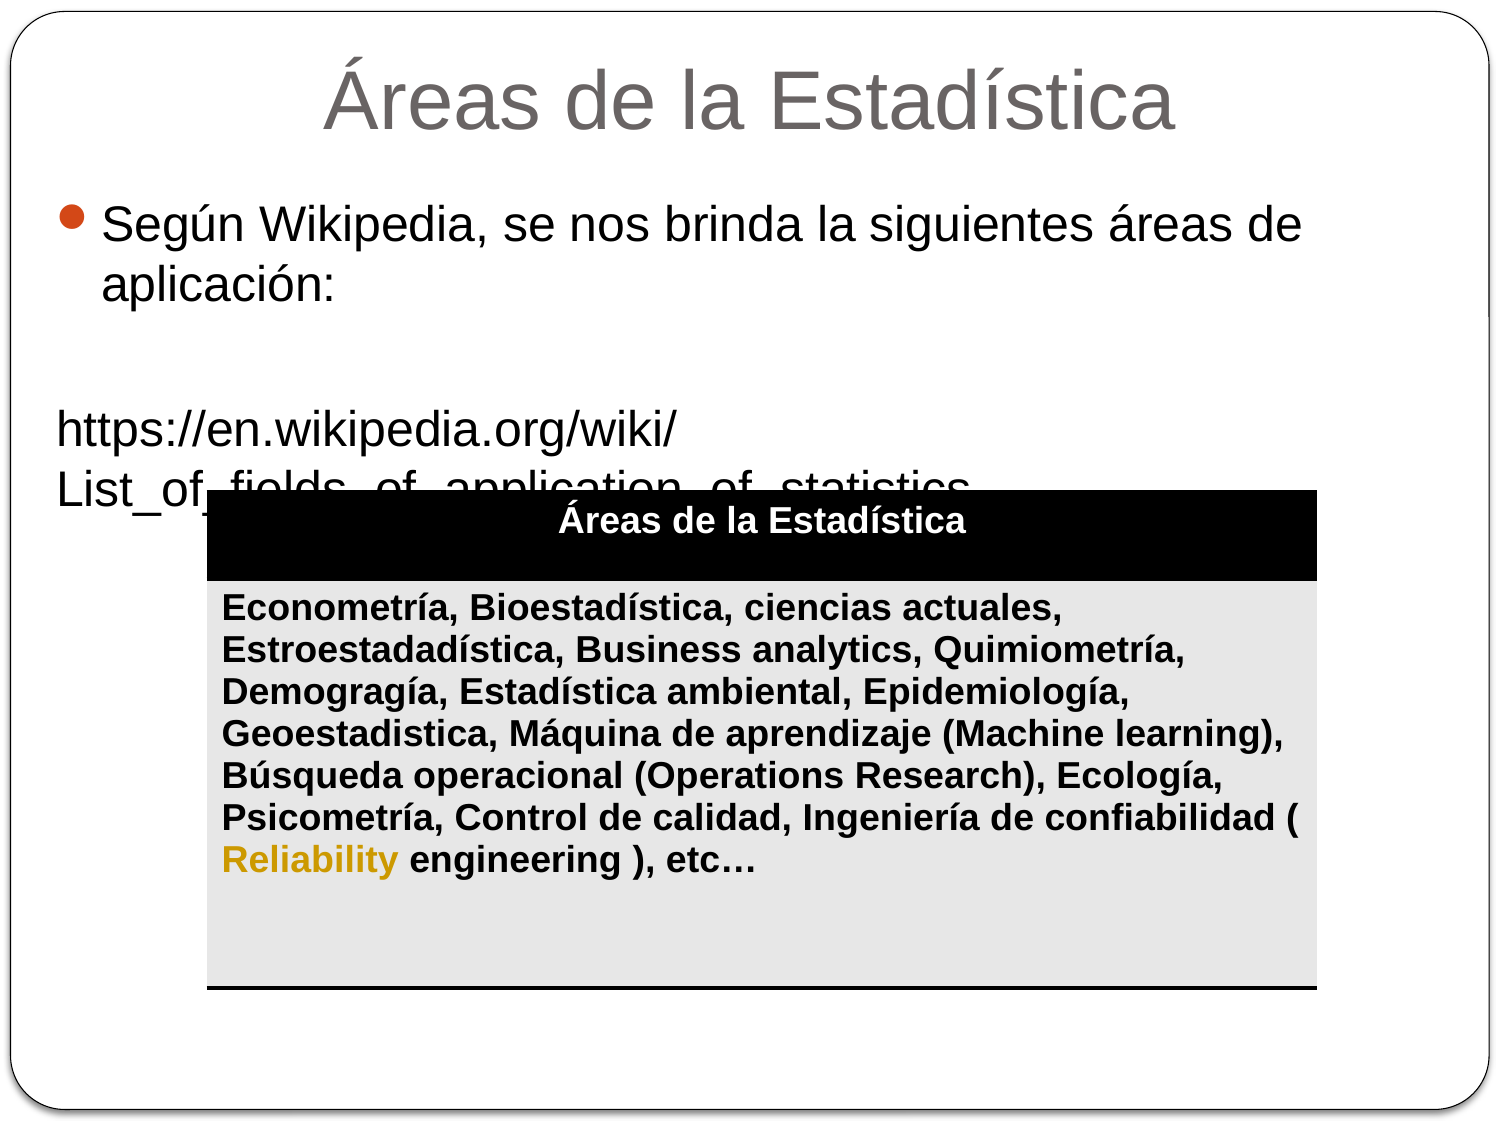

# Áreas de la Estadística
Según Wikipedia, se nos brinda la siguientes áreas de aplicación:

https://en.wikipedia.org/wiki/List_of_fields_of_application_of_statistics

| Áreas de la Estadística |
| --- |
| Econometría, Bioestadística, ciencias actuales, Estroestadadística, Business analytics, Quimiometría, Demogragía, Estadística ambiental, Epidemiología, Geoestadistica, Máquina de aprendizaje (Machine learning), Búsqueda operacional (Operations Research), Ecología, Psicometría, Control de calidad, Ingeniería de confiabilidad (Reliability engineering ), etc… |